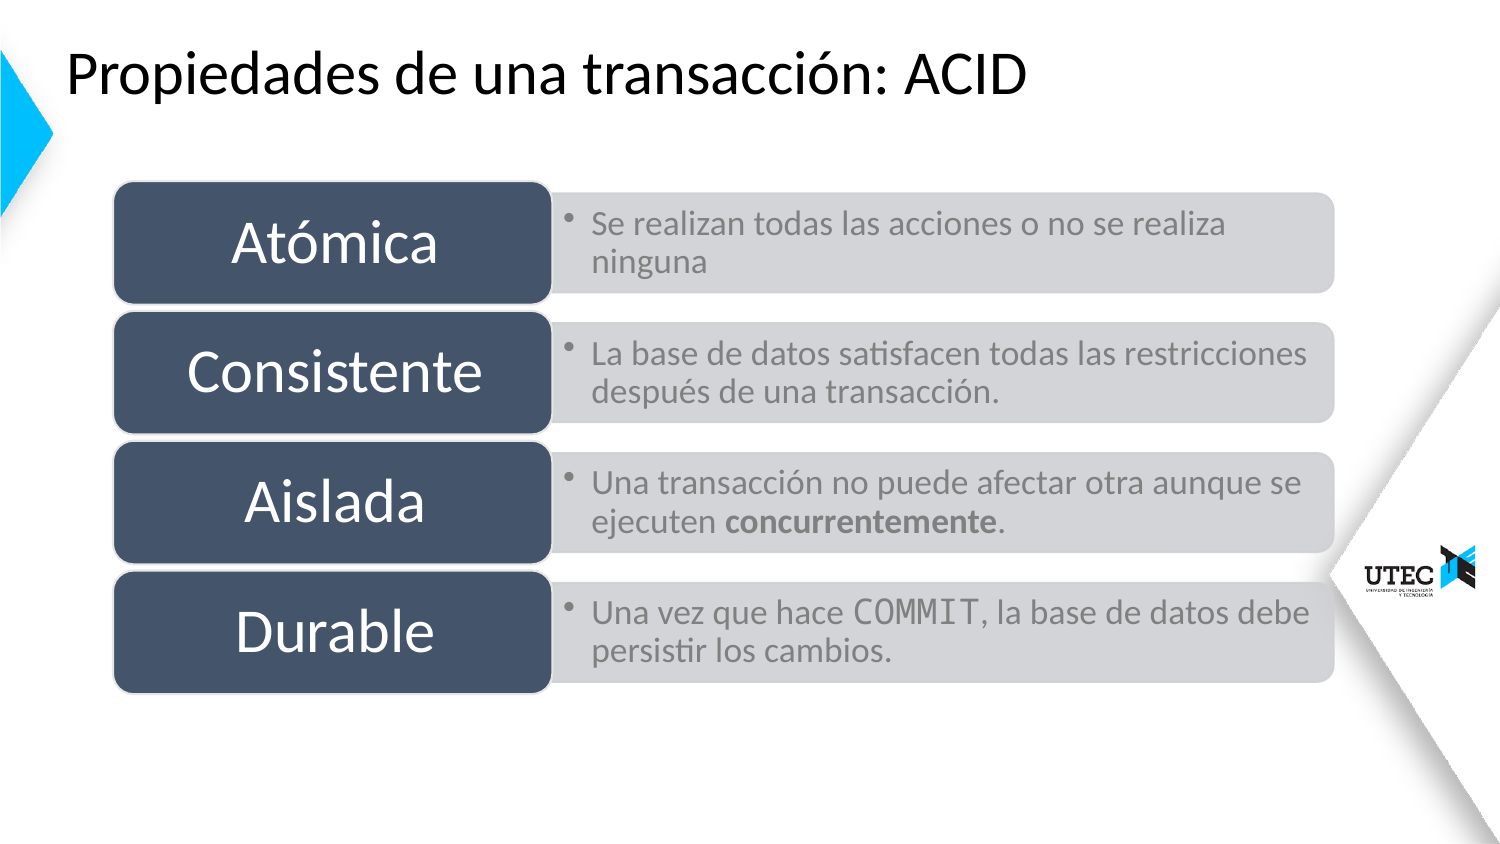

# Propiedades de una transacción: ACID
Se realizan todas las acciones o no se realiza ninguna
Atómica
La base de datos satisfacen todas las restricciones después de una transacción.
Consistente
Una transacción no puede afectar otra aunque se ejecuten concurrentemente.
Aislada
Una vez que hace COMMIT, la base de datos debe persistir los cambios.
Durable